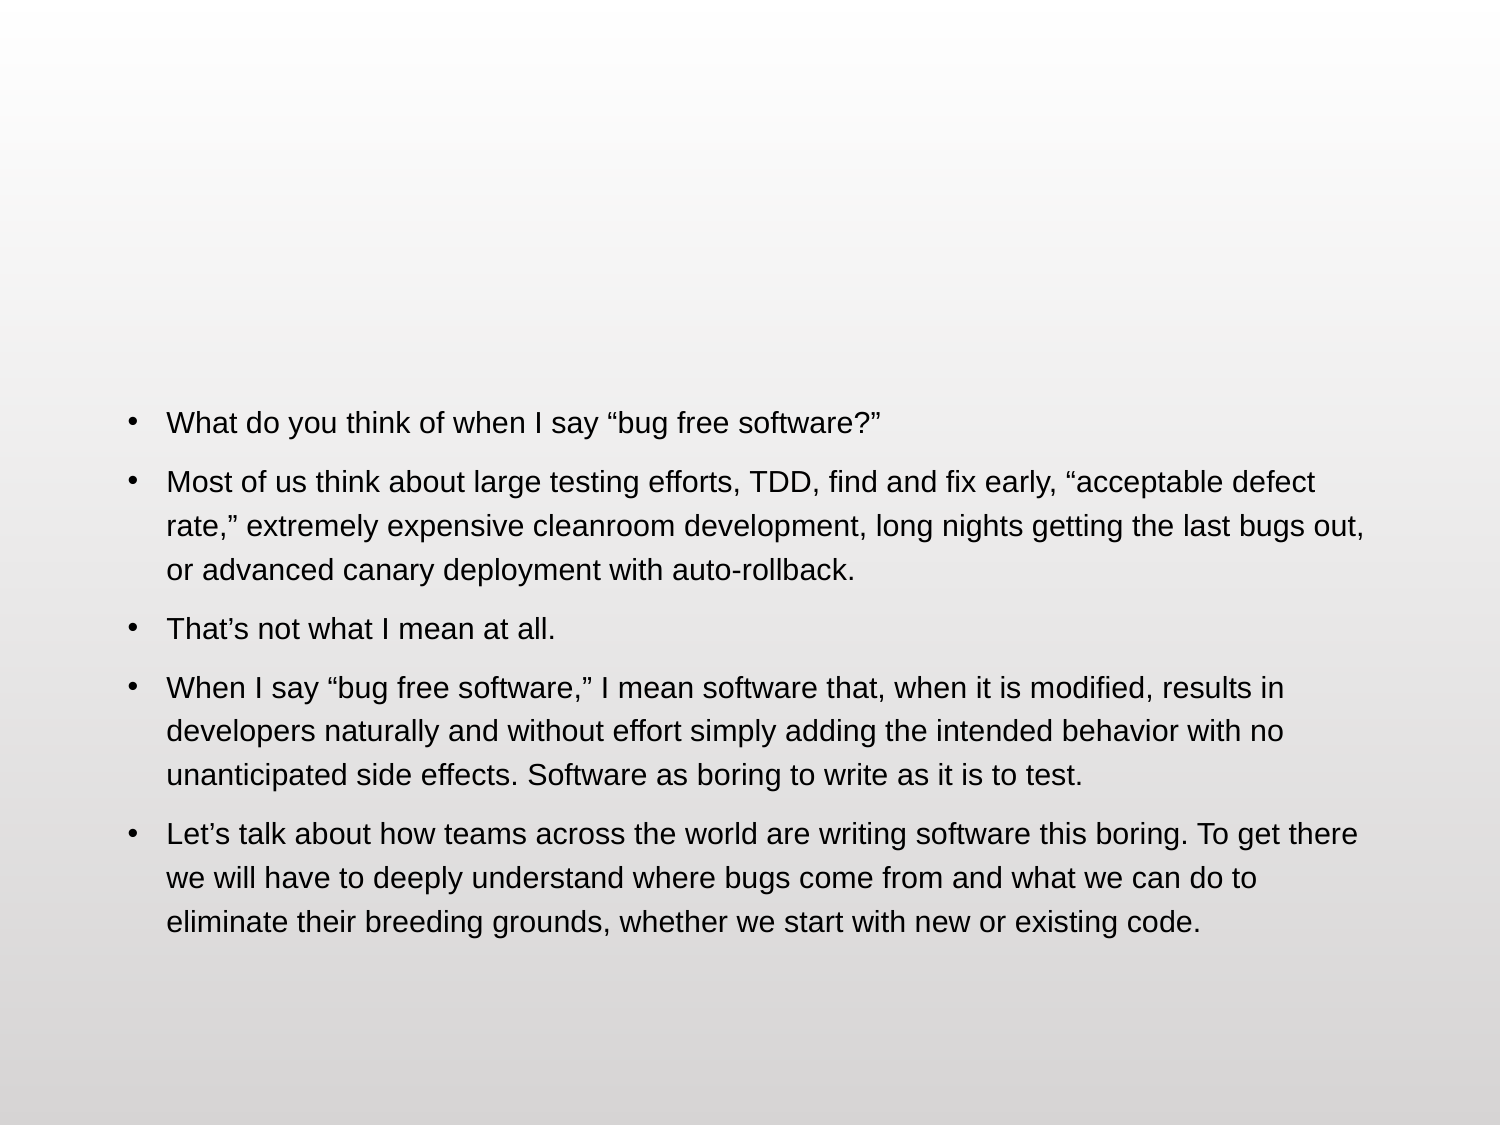

#
What do you think of when I say “bug free software?”
Most of us think about large testing efforts, TDD, find and fix early, “acceptable defect rate,” extremely expensive cleanroom development, long nights getting the last bugs out, or advanced canary deployment with auto-rollback.
That’s not what I mean at all.
When I say “bug free software,” I mean software that, when it is modified, results in developers naturally and without effort simply adding the intended behavior with no unanticipated side effects. Software as boring to write as it is to test.
Let’s talk about how teams across the world are writing software this boring. To get there we will have to deeply understand where bugs come from and what we can do to eliminate their breeding grounds, whether we start with new or existing code.